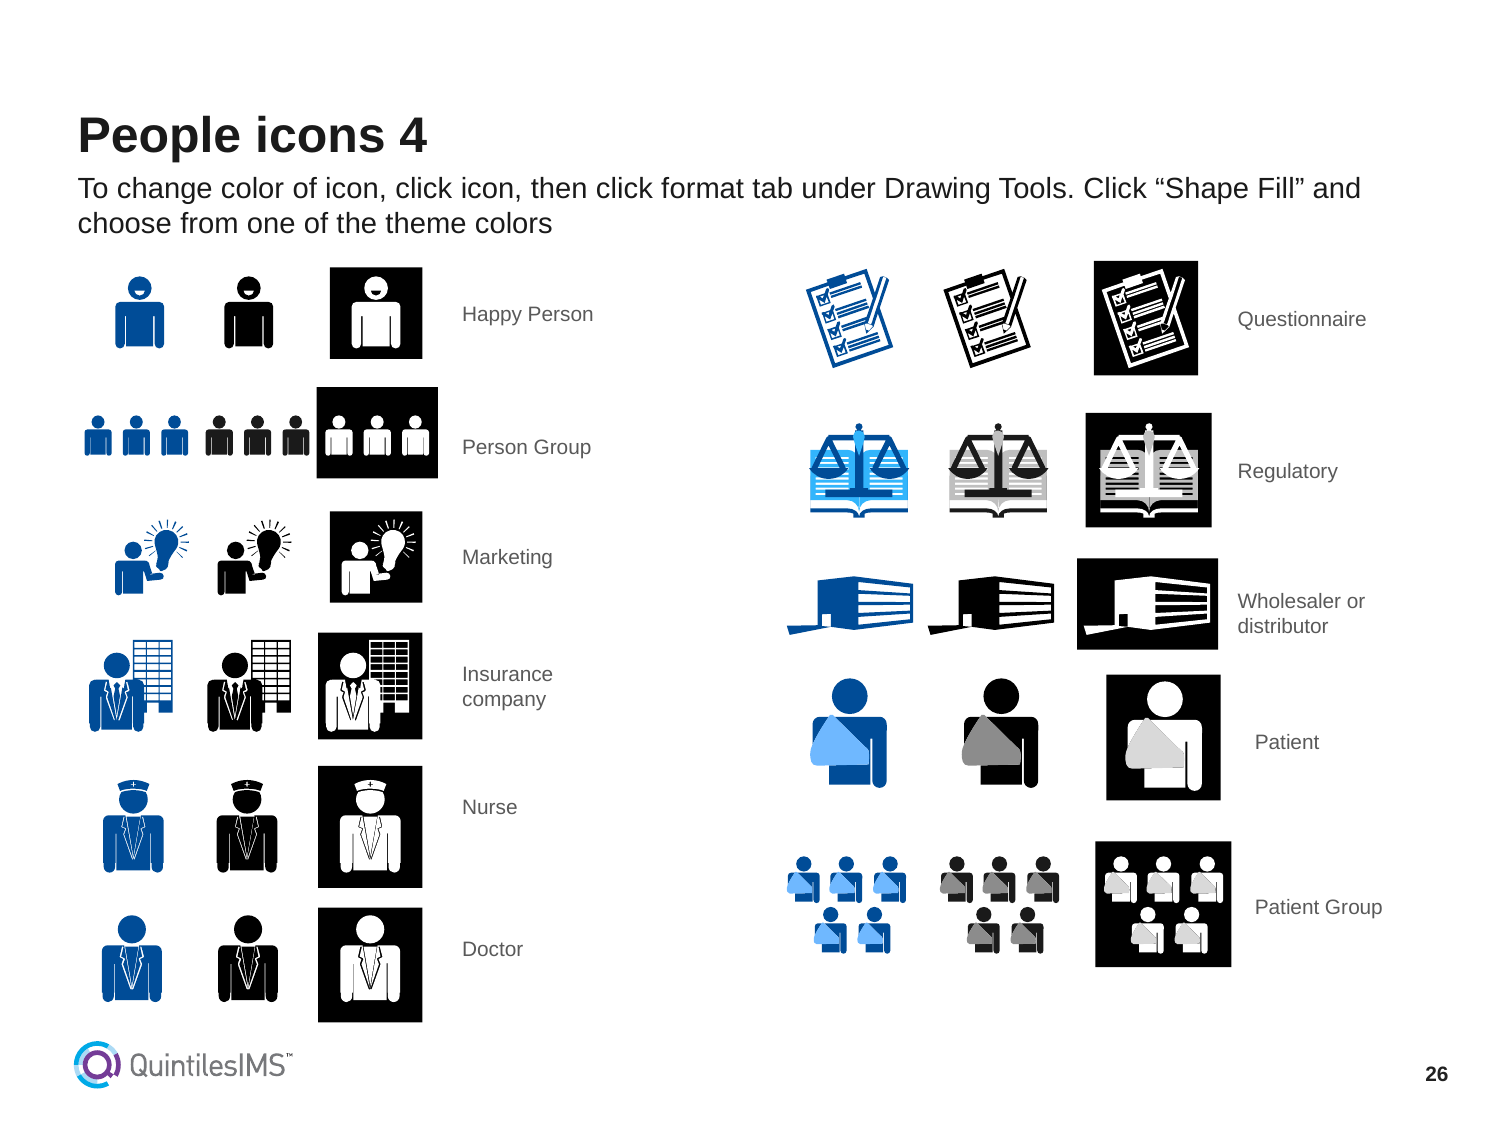

# People icons 4

To change color of icon, click icon, then click format tab under Drawing Tools. Click “Shape Fill” and choose from one of the theme colors

Happy Person
Questionnaire

Person Group

Regulatory

Marketing

Wholesaler or distributor

Insurance company

Patient

Nurse

Patient Group

Doctor